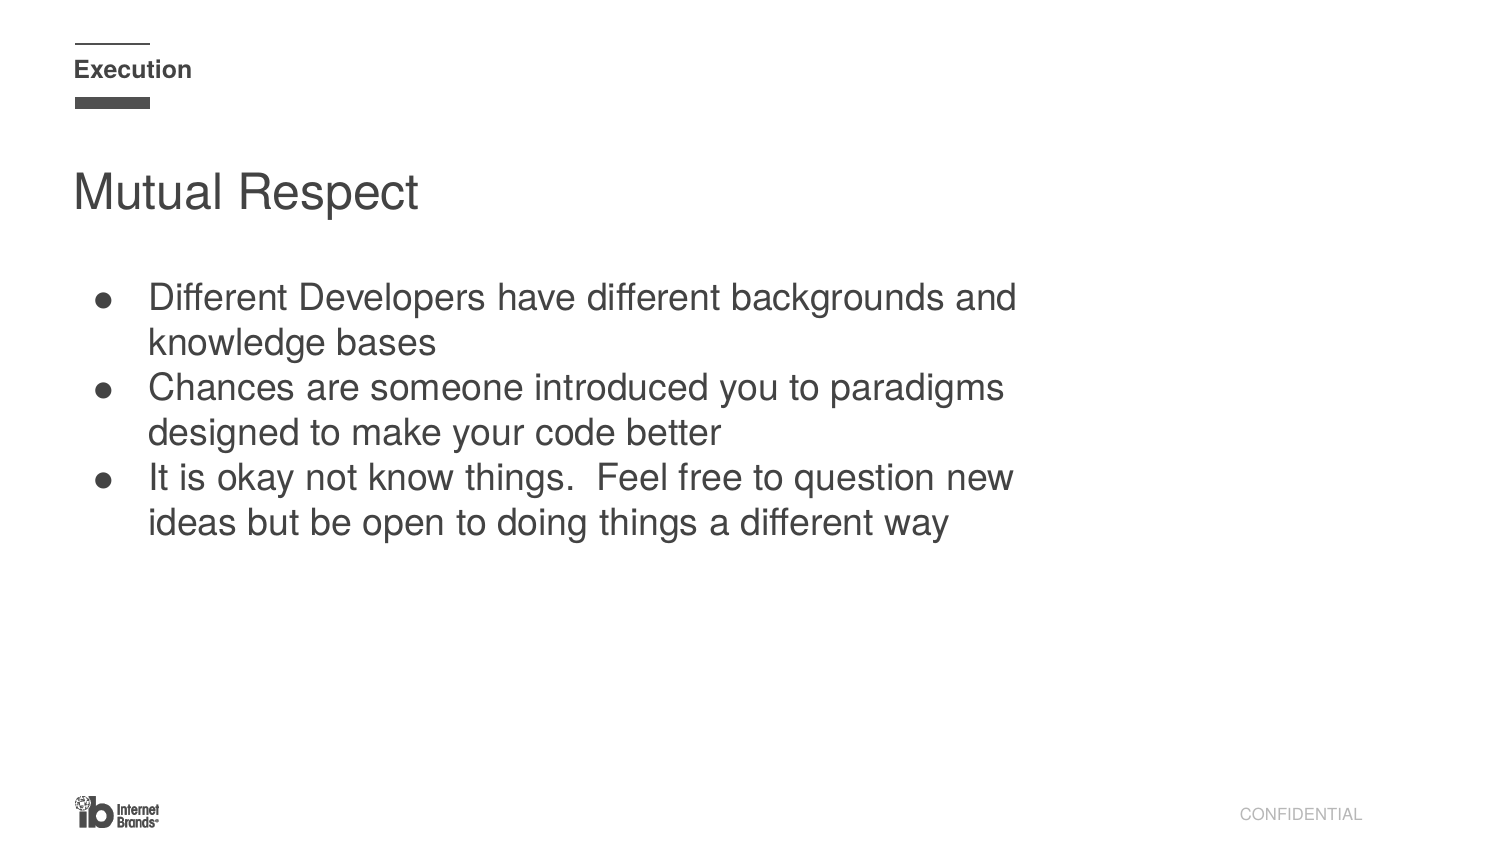

Execution
# Mutual Respect
Different Developers have different backgrounds and knowledge bases
Chances are someone introduced you to paradigms designed to make your code better
It is okay not know things.  Feel free to question new ideas but be open to doing things a different way